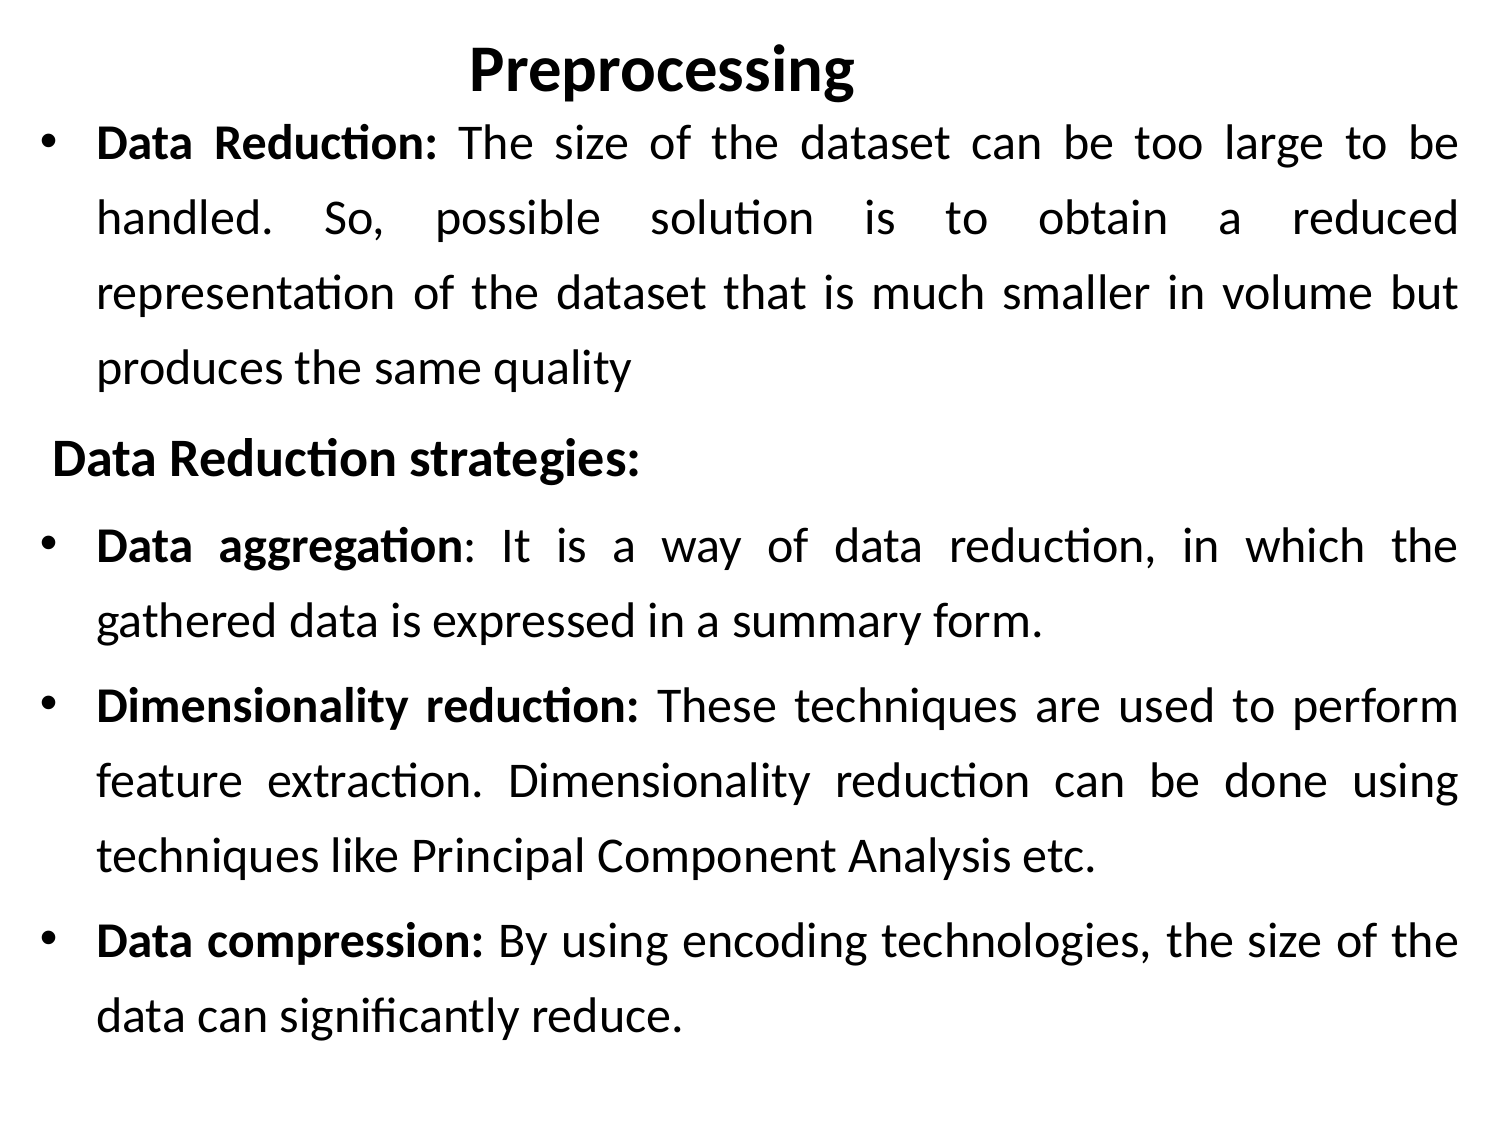

# Preprocessing
Data Reduction: The size of the dataset can be too large to be handled. So, possible solution is to obtain a reduced representation of the dataset that is much smaller in volume but produces the same quality
 Data Reduction strategies:
Data aggregation: It is a way of data reduction, in which the gathered data is expressed in a summary form.
Dimensionality reduction: These techniques are used to perform feature extraction. Dimensionality reduction can be done using techniques like Principal Component Analysis etc.
Data compression: By using encoding technologies, the size of the data can significantly reduce.